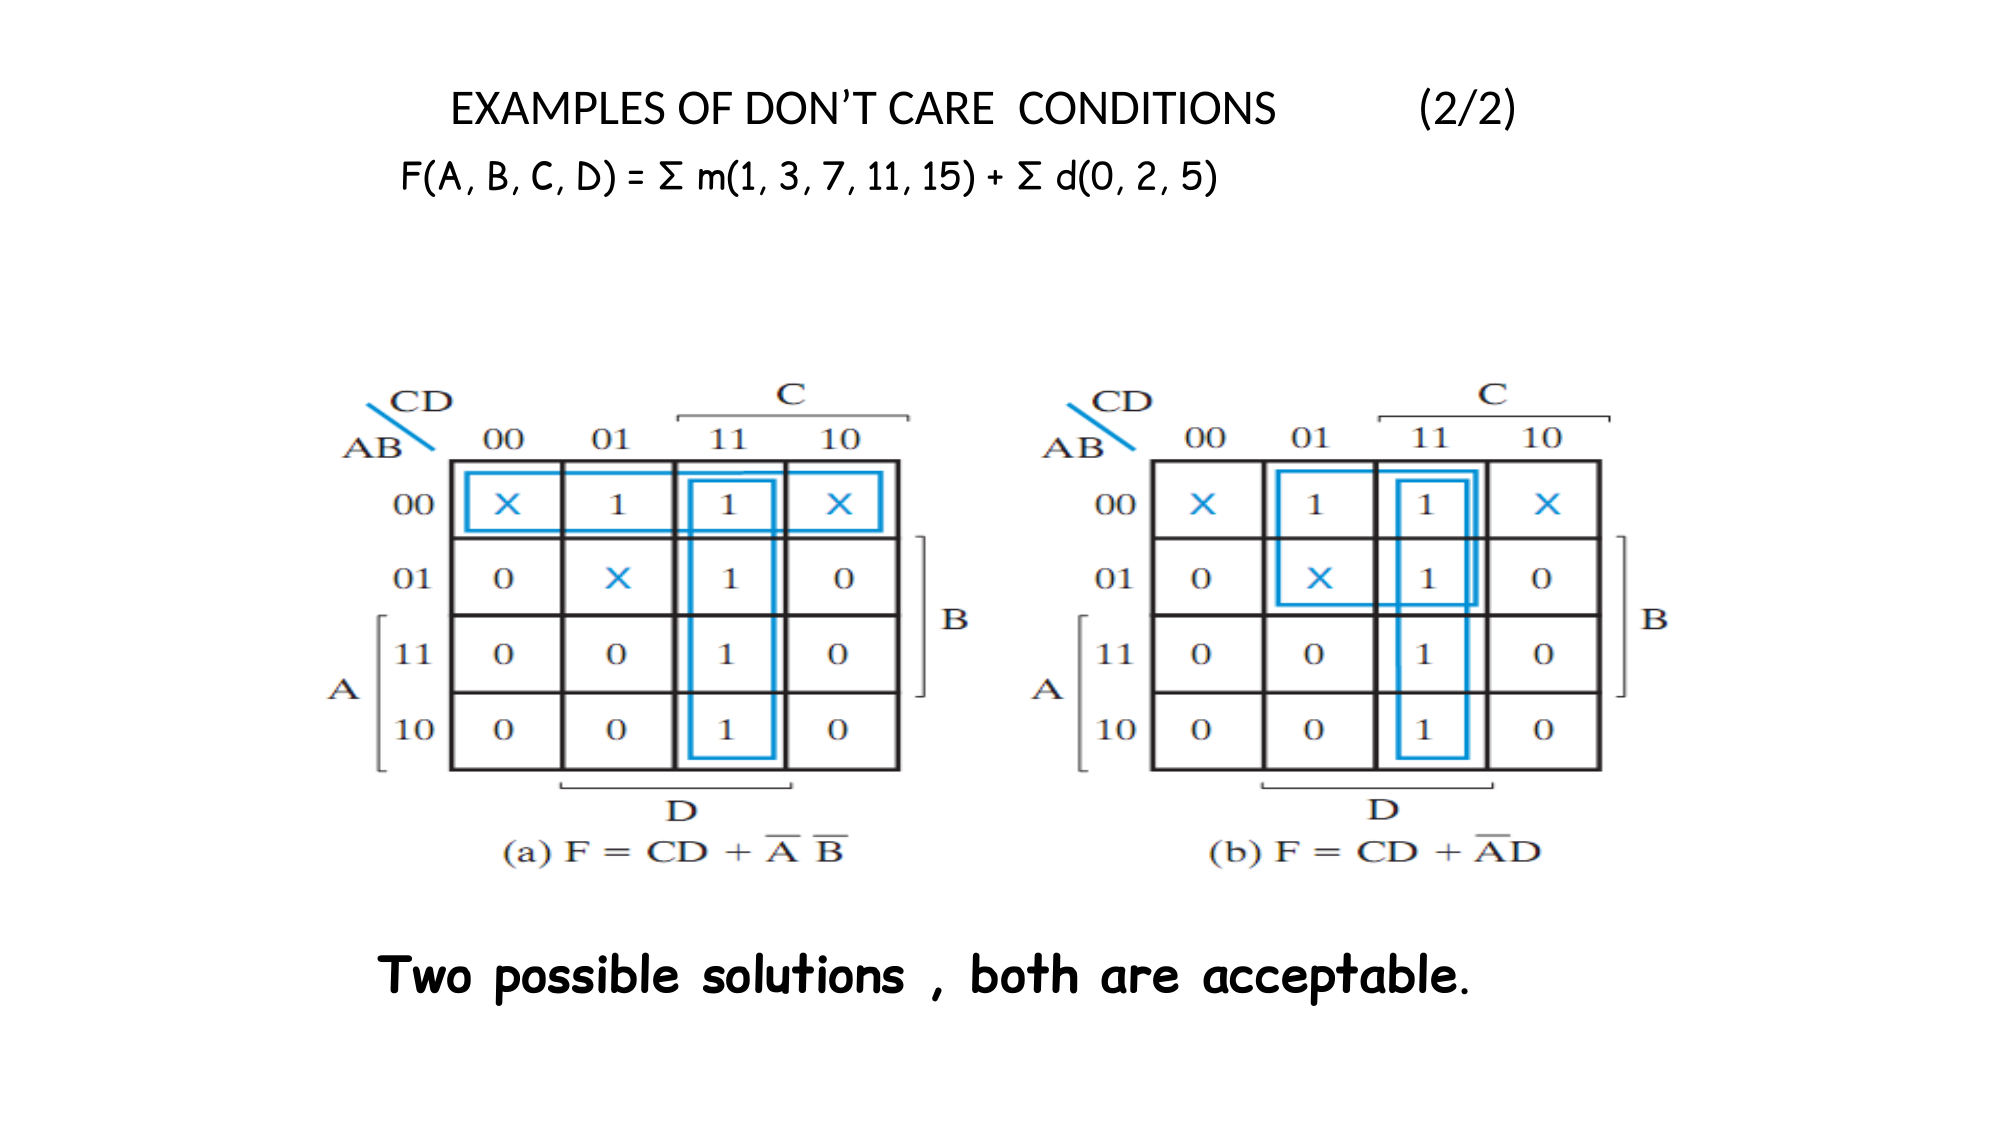

# EXAMPLES OF DON’T CARE  CONDITIONS	(2/2)
F(A, B, C, D) = ∑ m(1, 3, 7, 11, 15) + ∑ d(0, 2, 5)

Two possible solutions , both are acceptable.